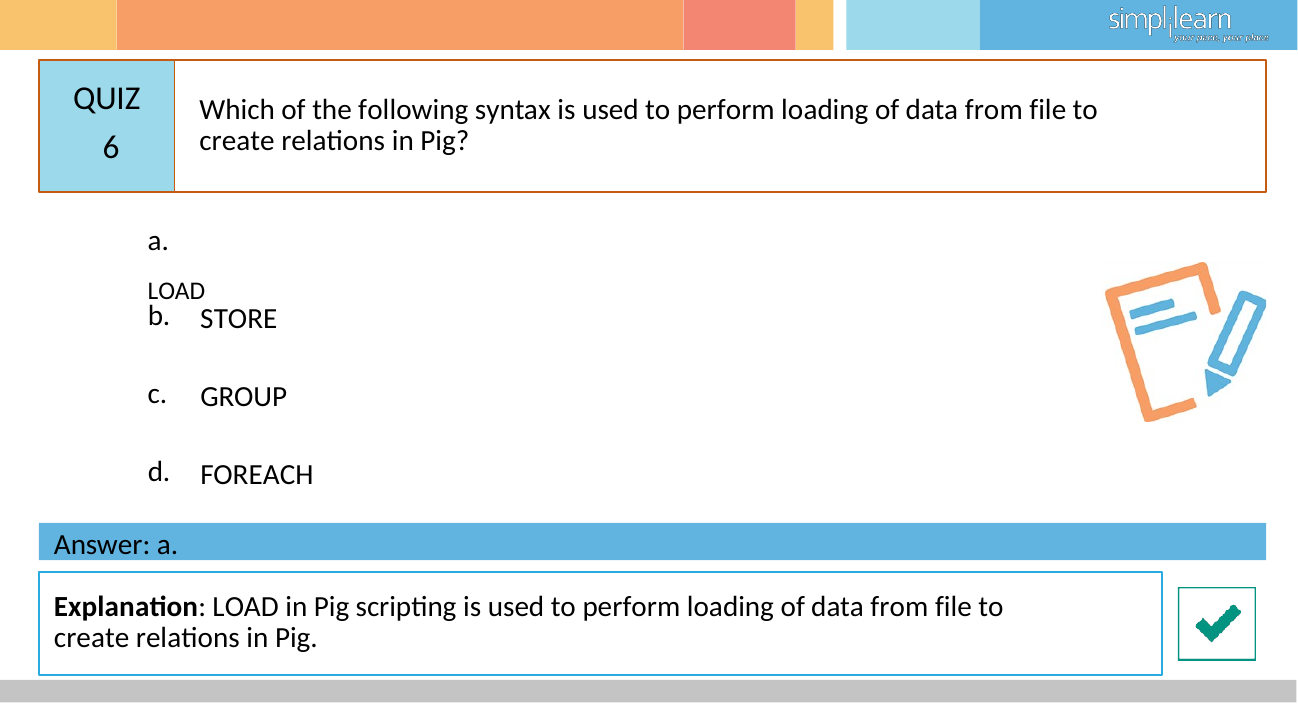

# QUIZ
Which of the following syntax is used to perform loading of data from file to create relations in Pig?
6

a.	LOAD

b.
STORE
c.
GROUP
d.
FOREACH
Answer: a.

Explanation: LOAD in Pig scripting is used to perform loading of data from file to create relations in Pig.